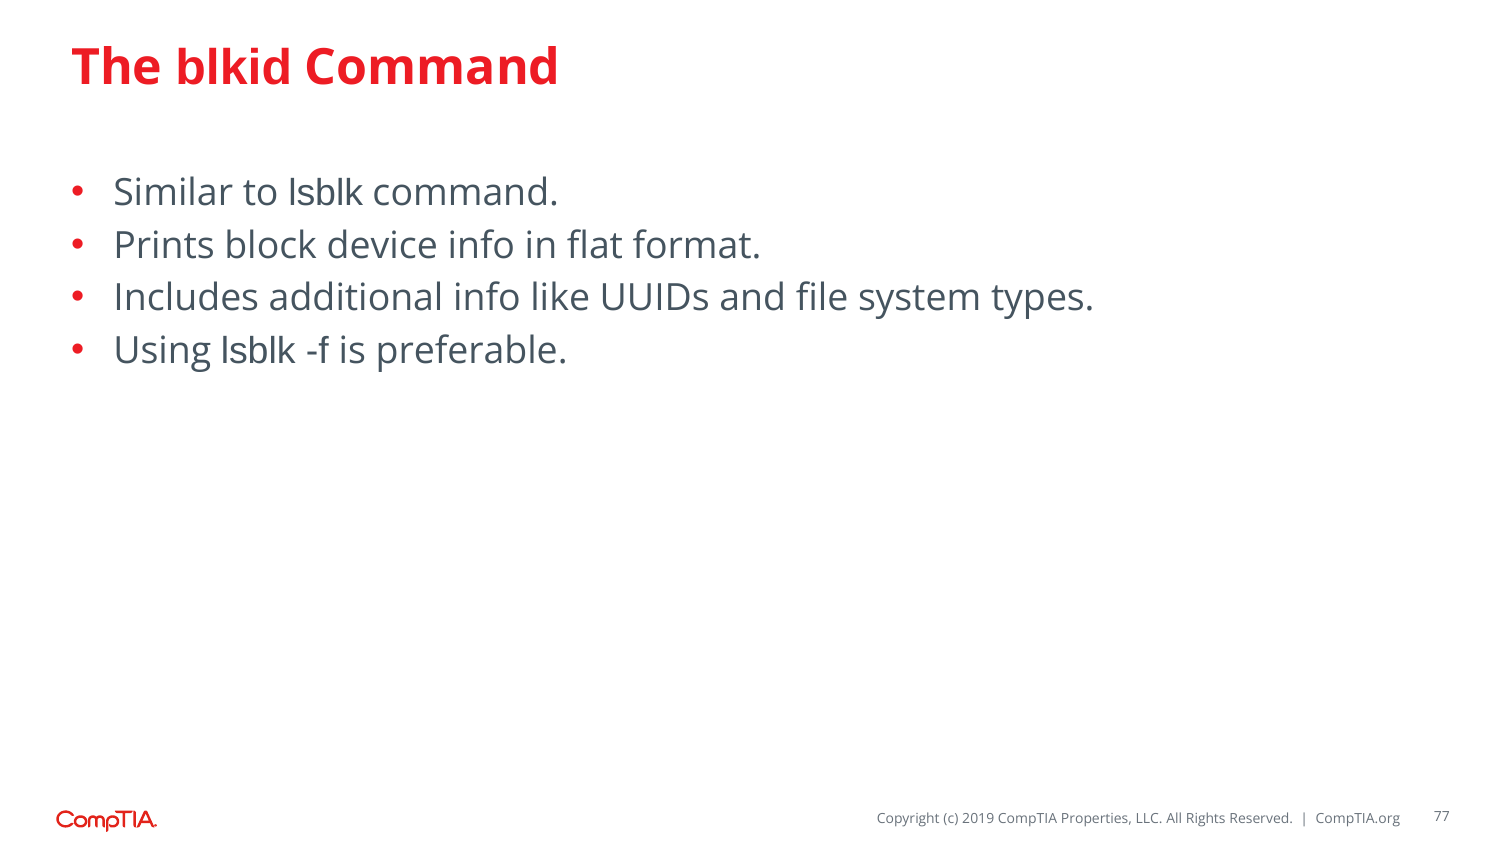

# The blkid Command
Similar to lsblk command.
Prints block device info in flat format.
Includes additional info like UUIDs and file system types.
Using lsblk -f is preferable.
77